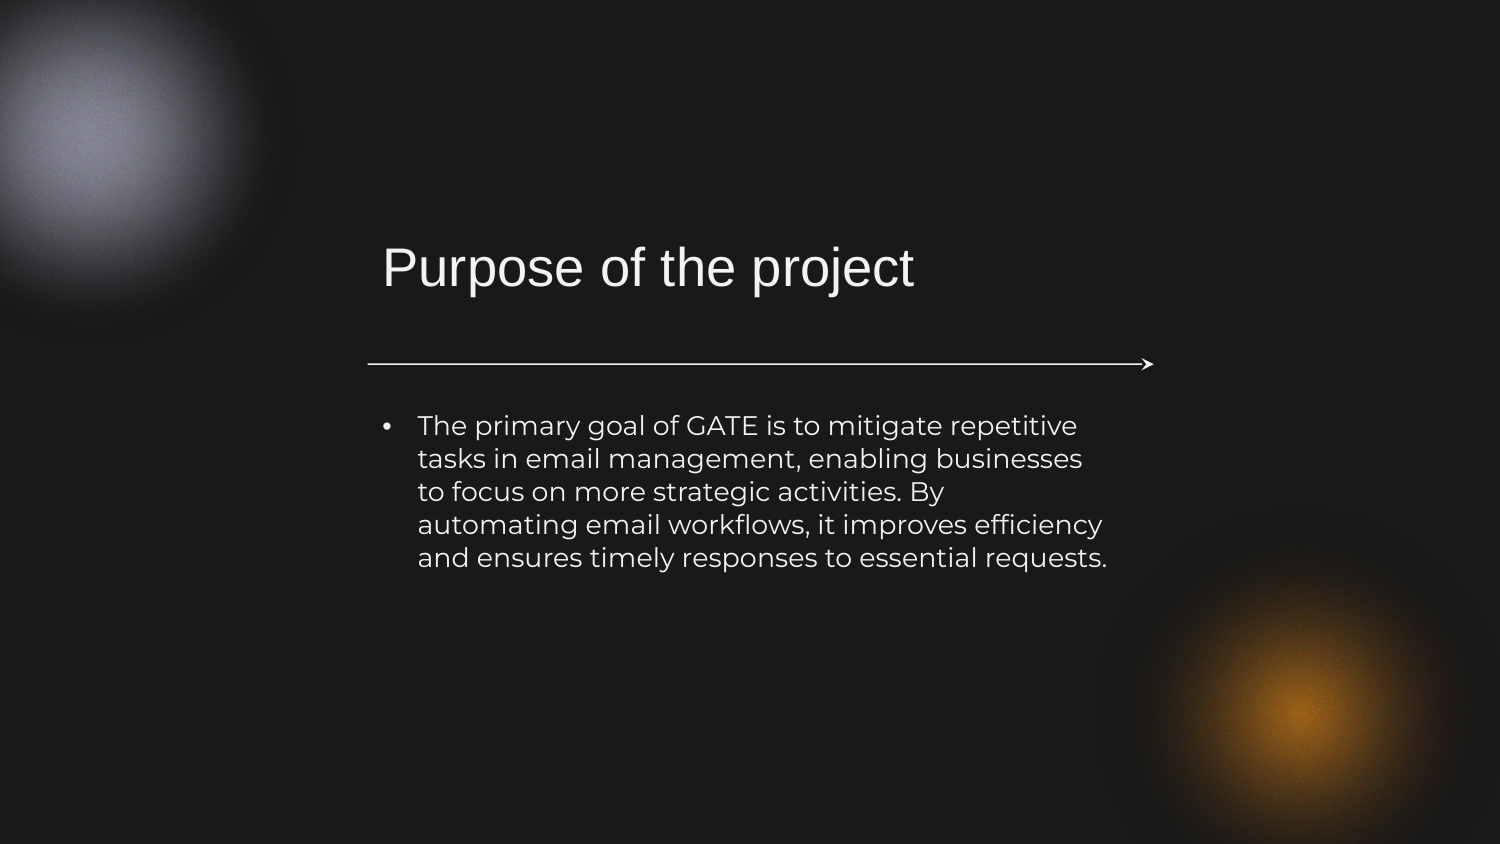

Purpose of the project
# The primary goal of GATE is to mitigate repetitive tasks in email management, enabling businesses to focus on more strategic activities. By automating email workflows, it improves efficiency and ensures timely responses to essential requests.